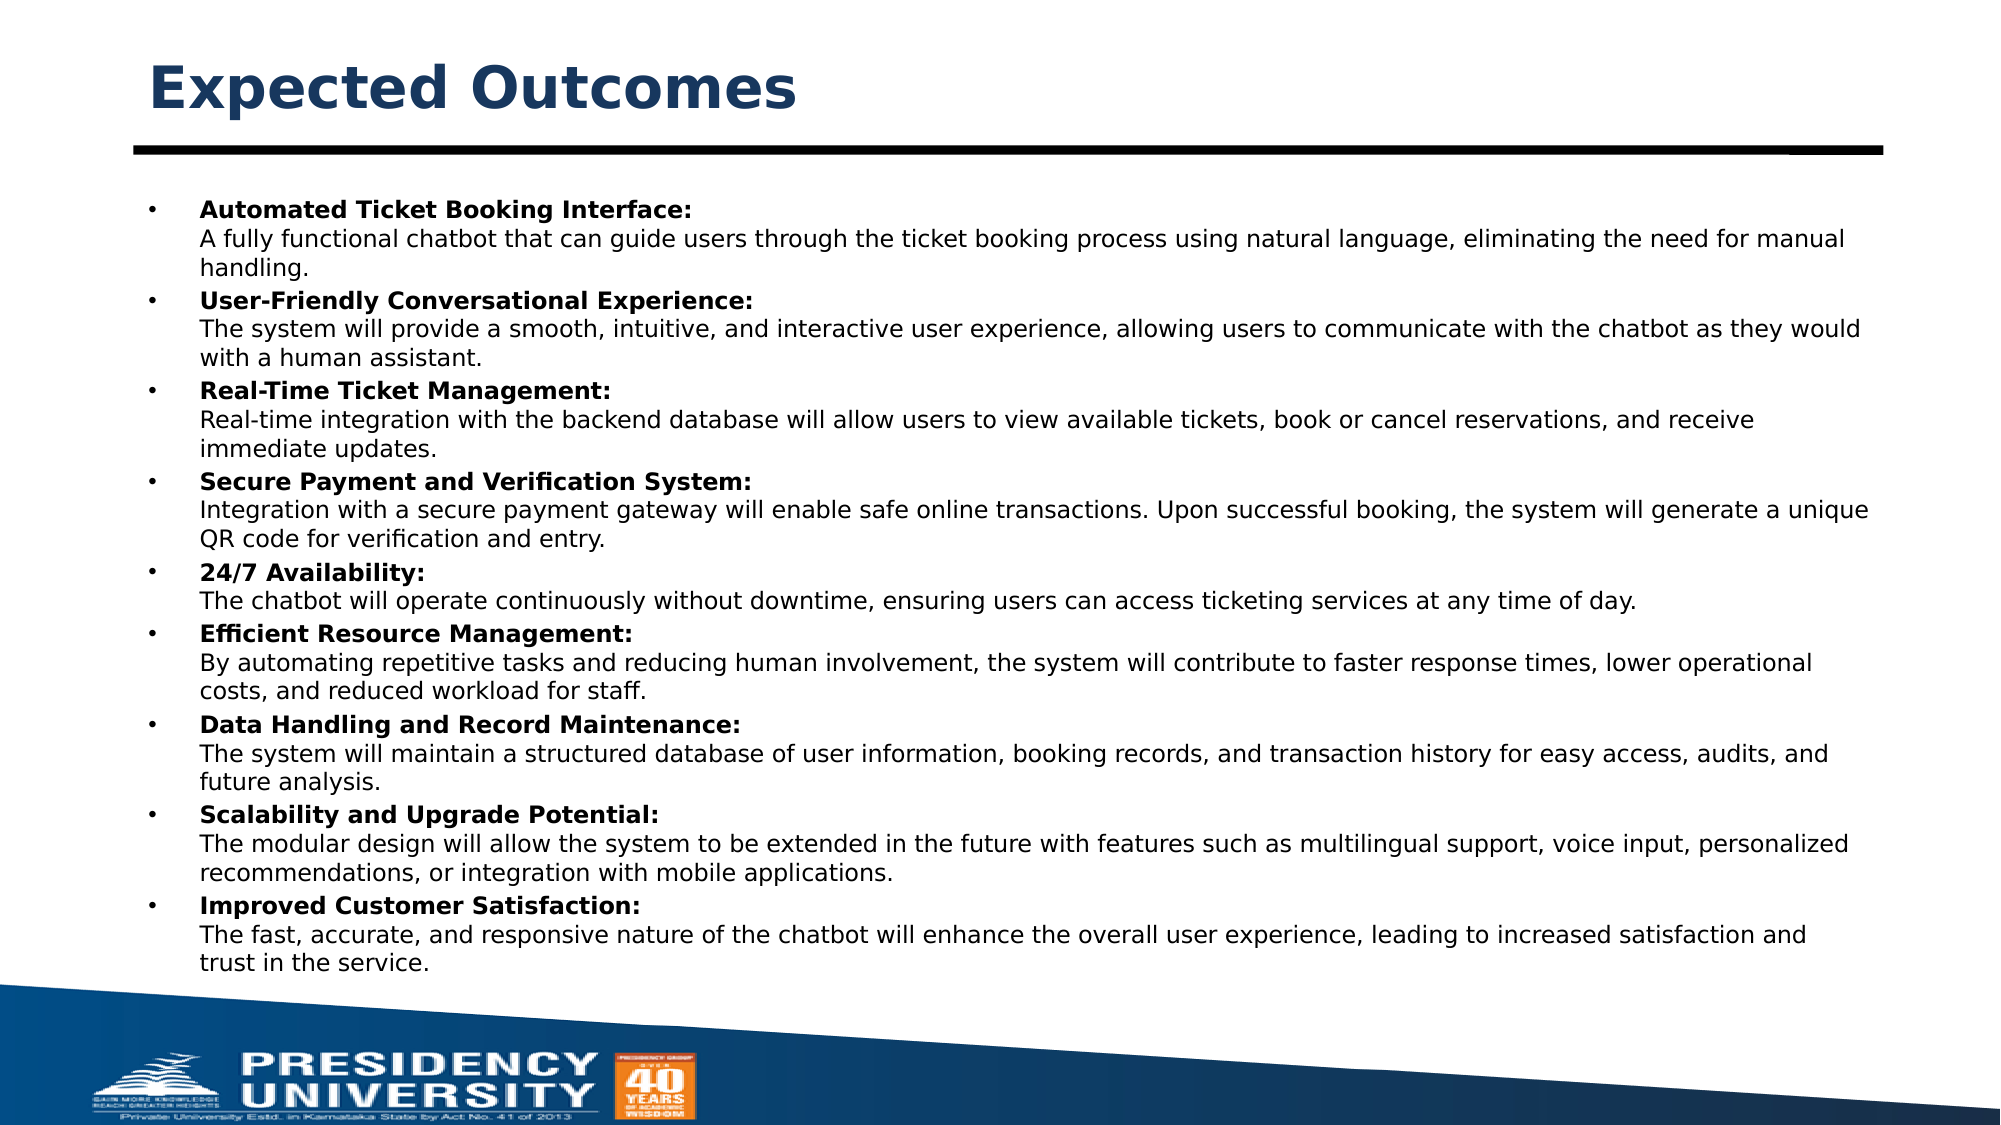

# Expected Outcomes
Automated Ticket Booking Interface:
A fully functional chatbot that can guide users through the ticket booking process using natural language, eliminating the need for manual handling.
User-Friendly Conversational Experience:
The system will provide a smooth, intuitive, and interactive user experience, allowing users to communicate with the chatbot as they would with a human assistant.
Real-Time Ticket Management:
Real-time integration with the backend database will allow users to view available tickets, book or cancel reservations, and receive immediate updates.
Secure Payment and Verification System:
Integration with a secure payment gateway will enable safe online transactions. Upon successful booking, the system will generate a unique QR code for verification and entry.
24/7 Availability:
The chatbot will operate continuously without downtime, ensuring users can access ticketing services at any time of day.
Efficient Resource Management:
By automating repetitive tasks and reducing human involvement, the system will contribute to faster response times, lower operational costs, and reduced workload for staff.
Data Handling and Record Maintenance:
The system will maintain a structured database of user information, booking records, and transaction history for easy access, audits, and future analysis.
Scalability and Upgrade Potential:
The modular design will allow the system to be extended in the future with features such as multilingual support, voice input, personalized recommendations, or integration with mobile applications.
Improved Customer Satisfaction:
The fast, accurate, and responsive nature of the chatbot will enhance the overall user experience, leading to increased satisfaction and trust in the service.